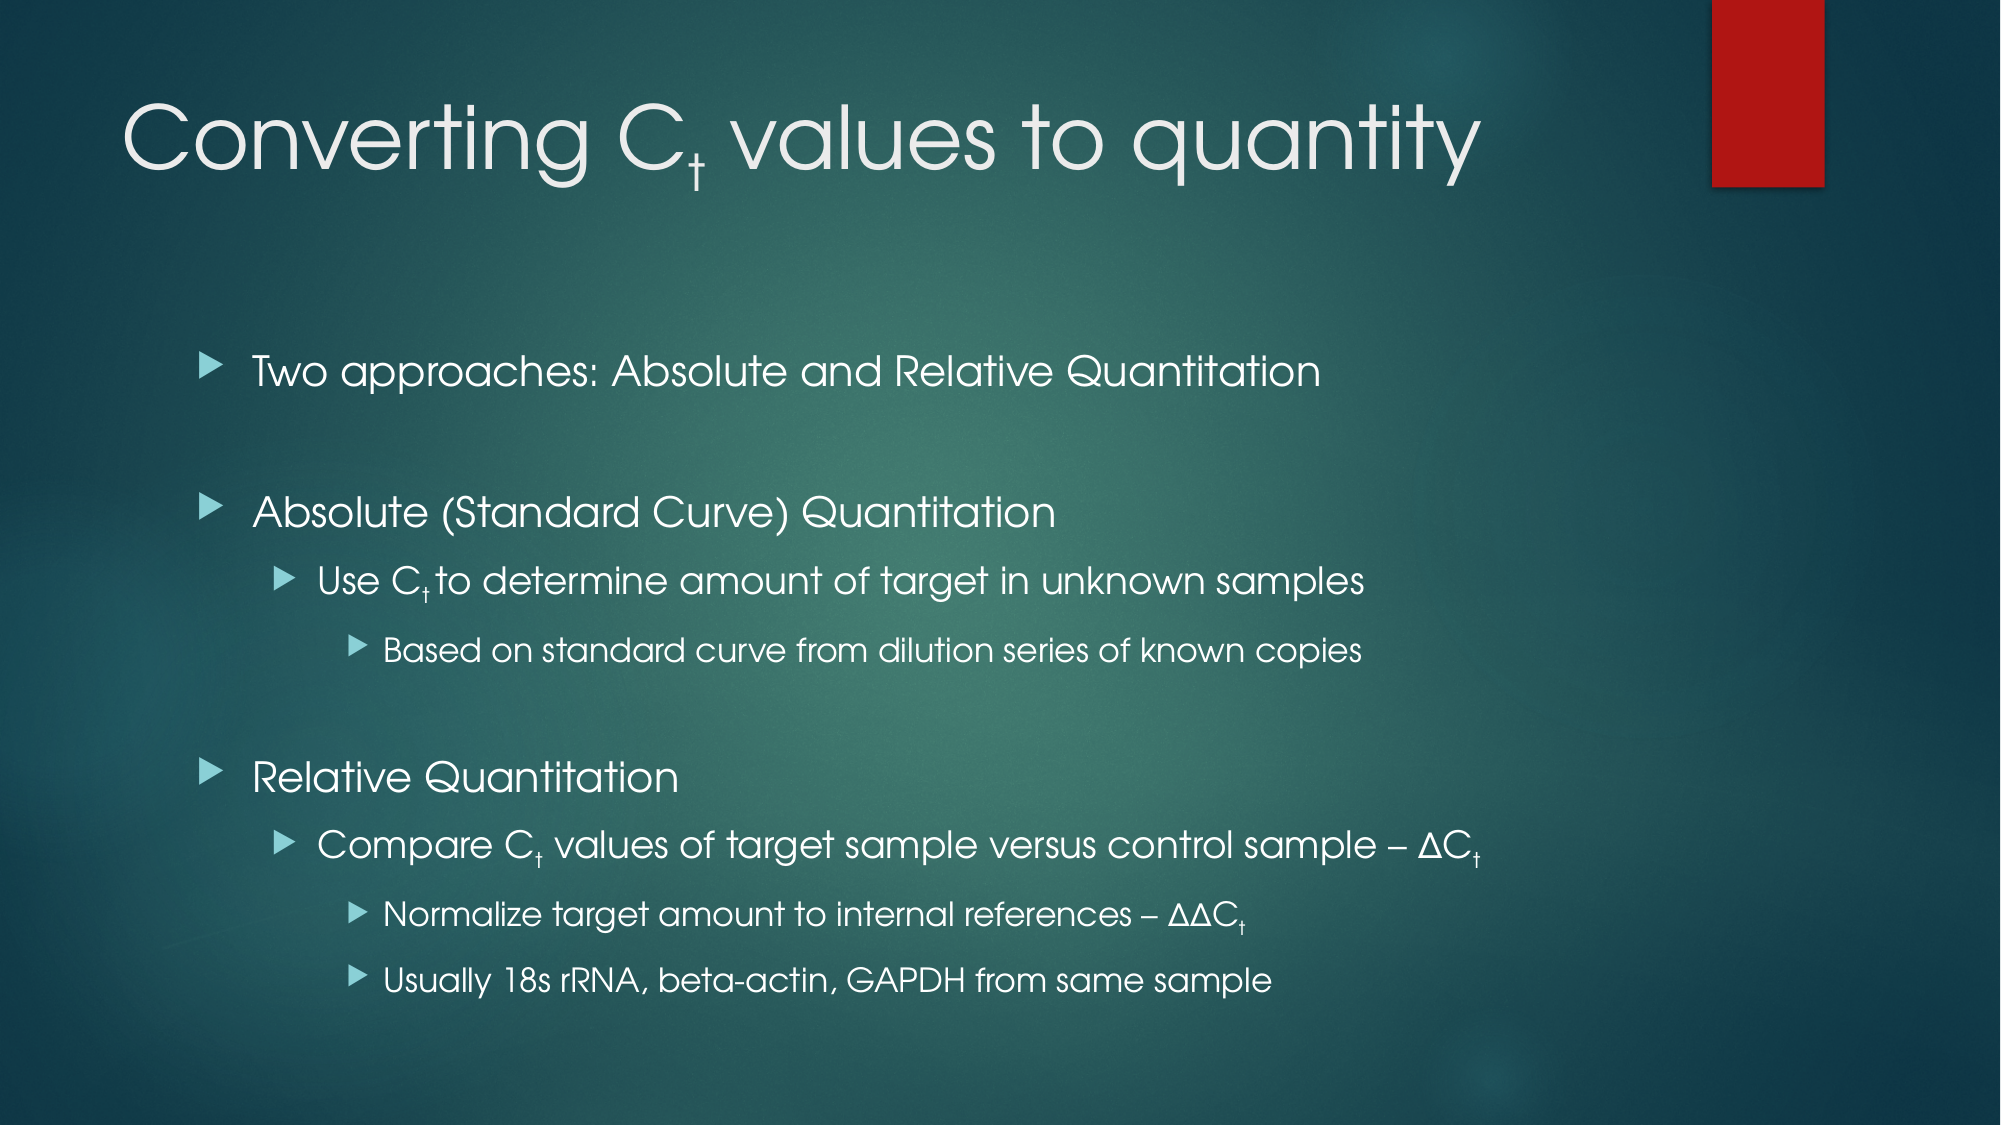

# Converting Ct values to quantity
Two approaches: Absolute and Relative Quantitation

Absolute (Standard Curve) Quantitation
Use Ct to determine amount of target in unknown samples
Based on standard curve from dilution series of known copies

Relative Quantitation
Compare Ct  values of target sample versus control sample – ΔCt
Normalize target amount to internal references – ΔΔCt
Usually 18s rRNA, beta-actin, GAPDH from same sample